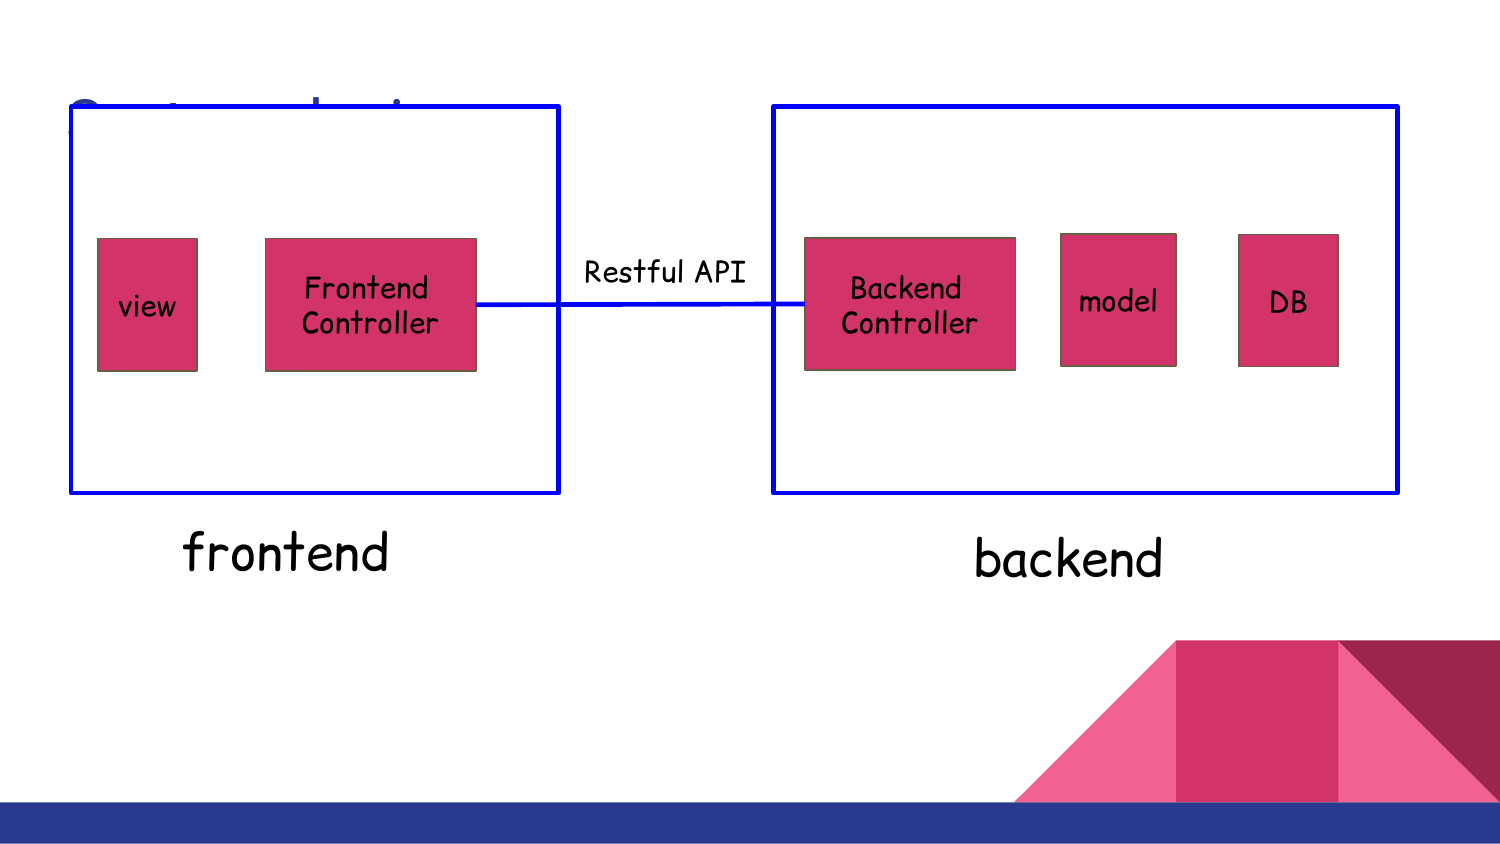

# System design

model
DB
Backend
Controller
view
Frontend
Controller
Restful API
frontend
backend